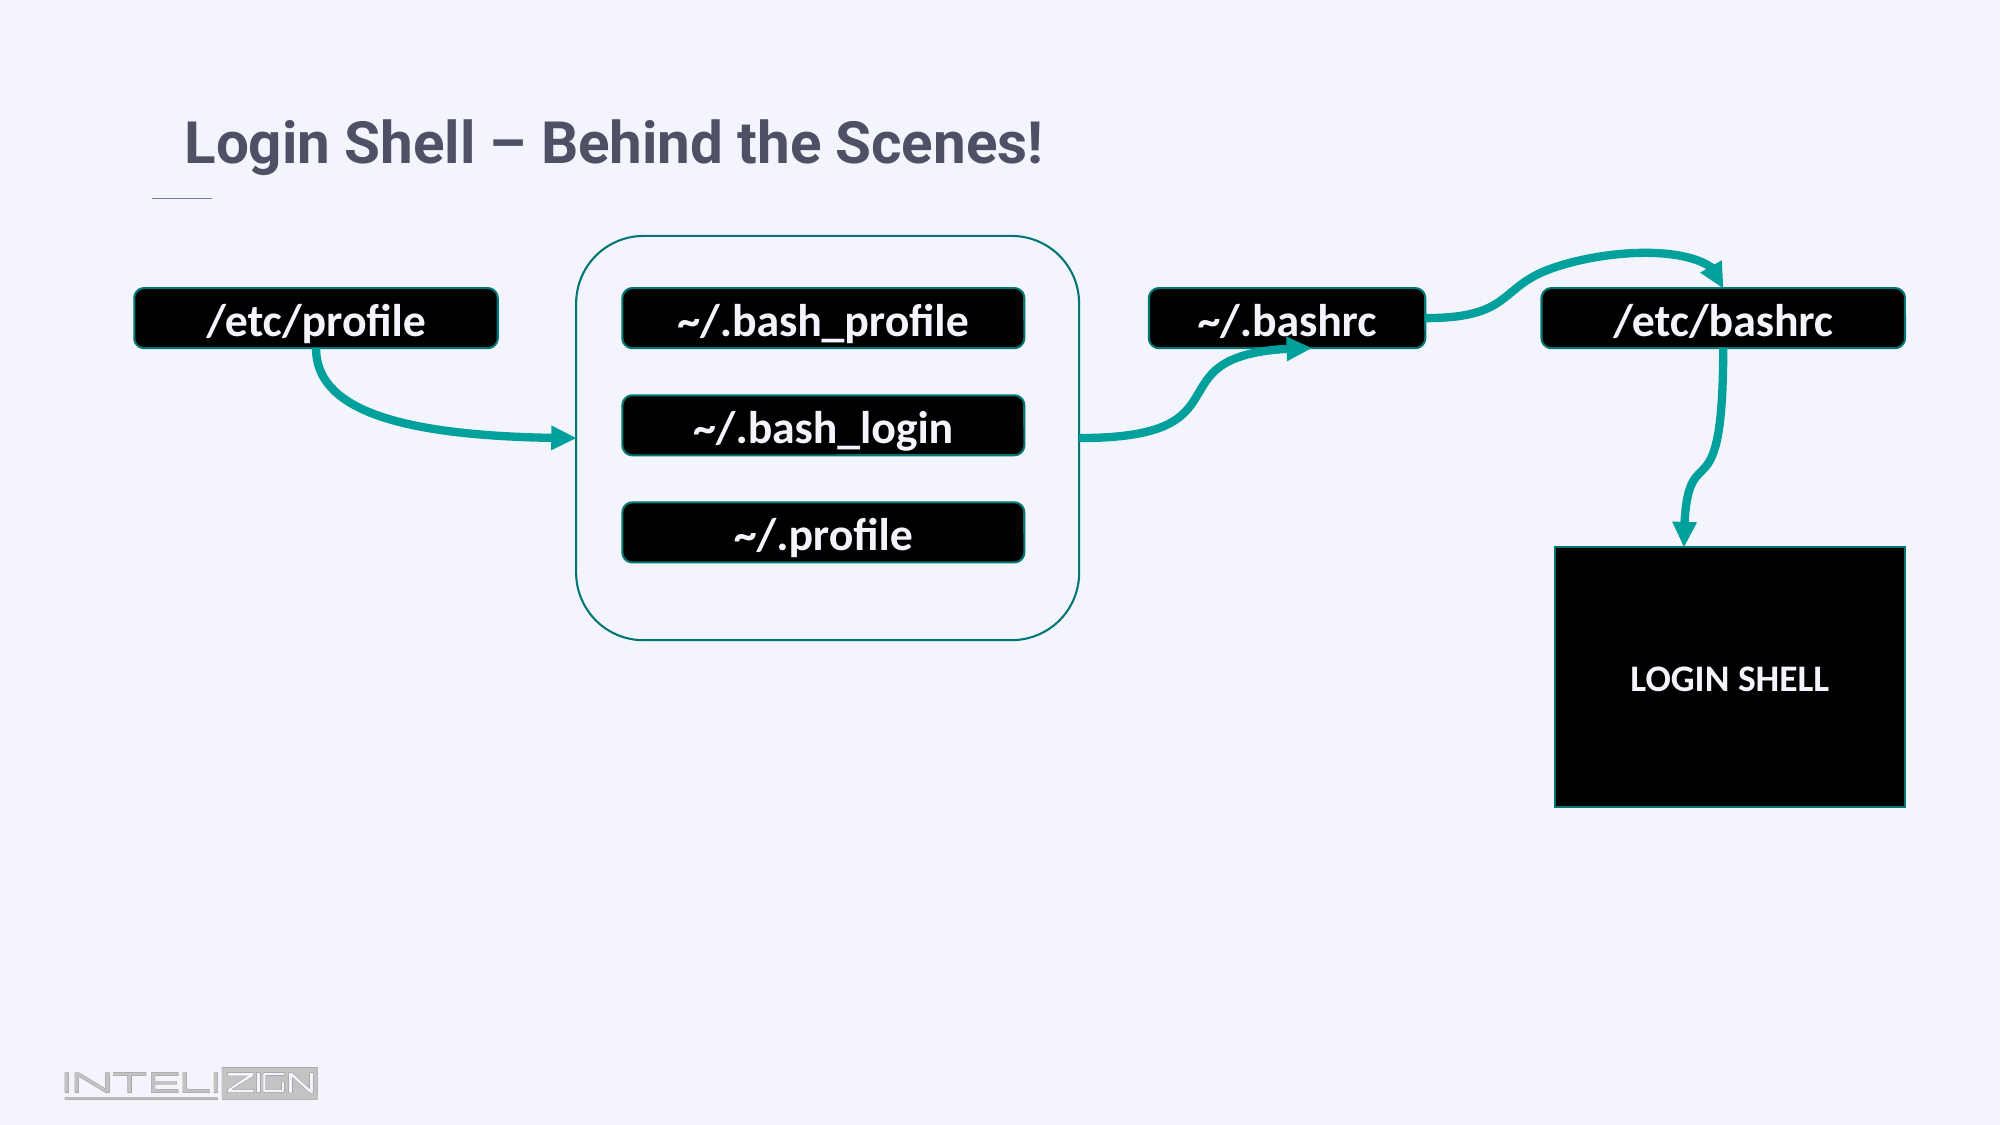

Login Shell – Behind the Scenes!

/etc/profile
~/.bash_profile
~/.bashrc
/etc/bashrc
~/.bash_login
~/.profile
LOGIN SHELL